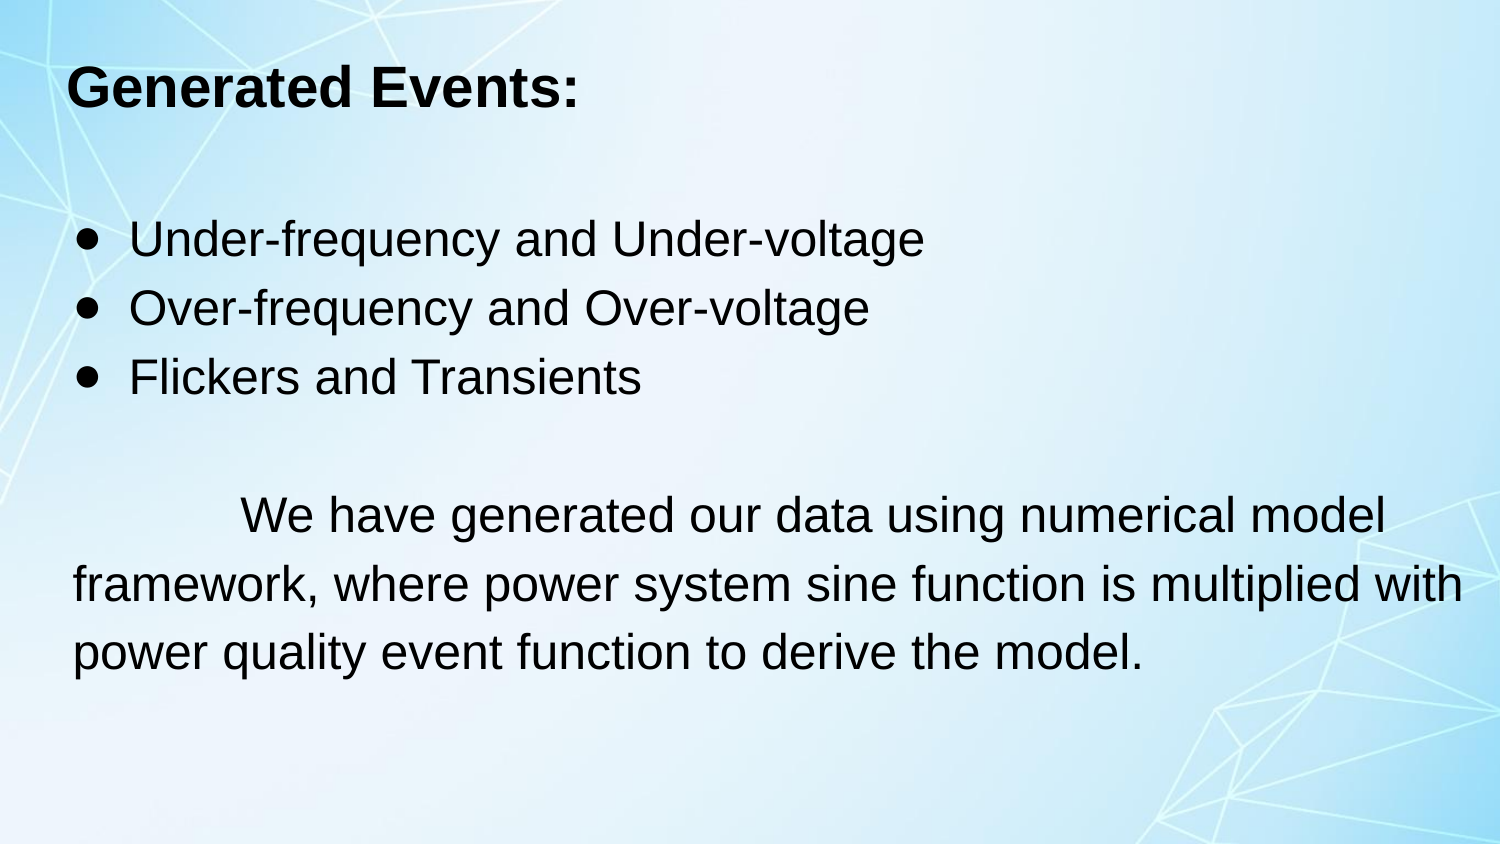

# Generated Events:

Under-frequency and Under-voltage
Over-frequency and Over-voltage
Flickers and Transients

            We have generated our data using numerical model framework, where power system sine function is multiplied with power quality event function to derive the model.